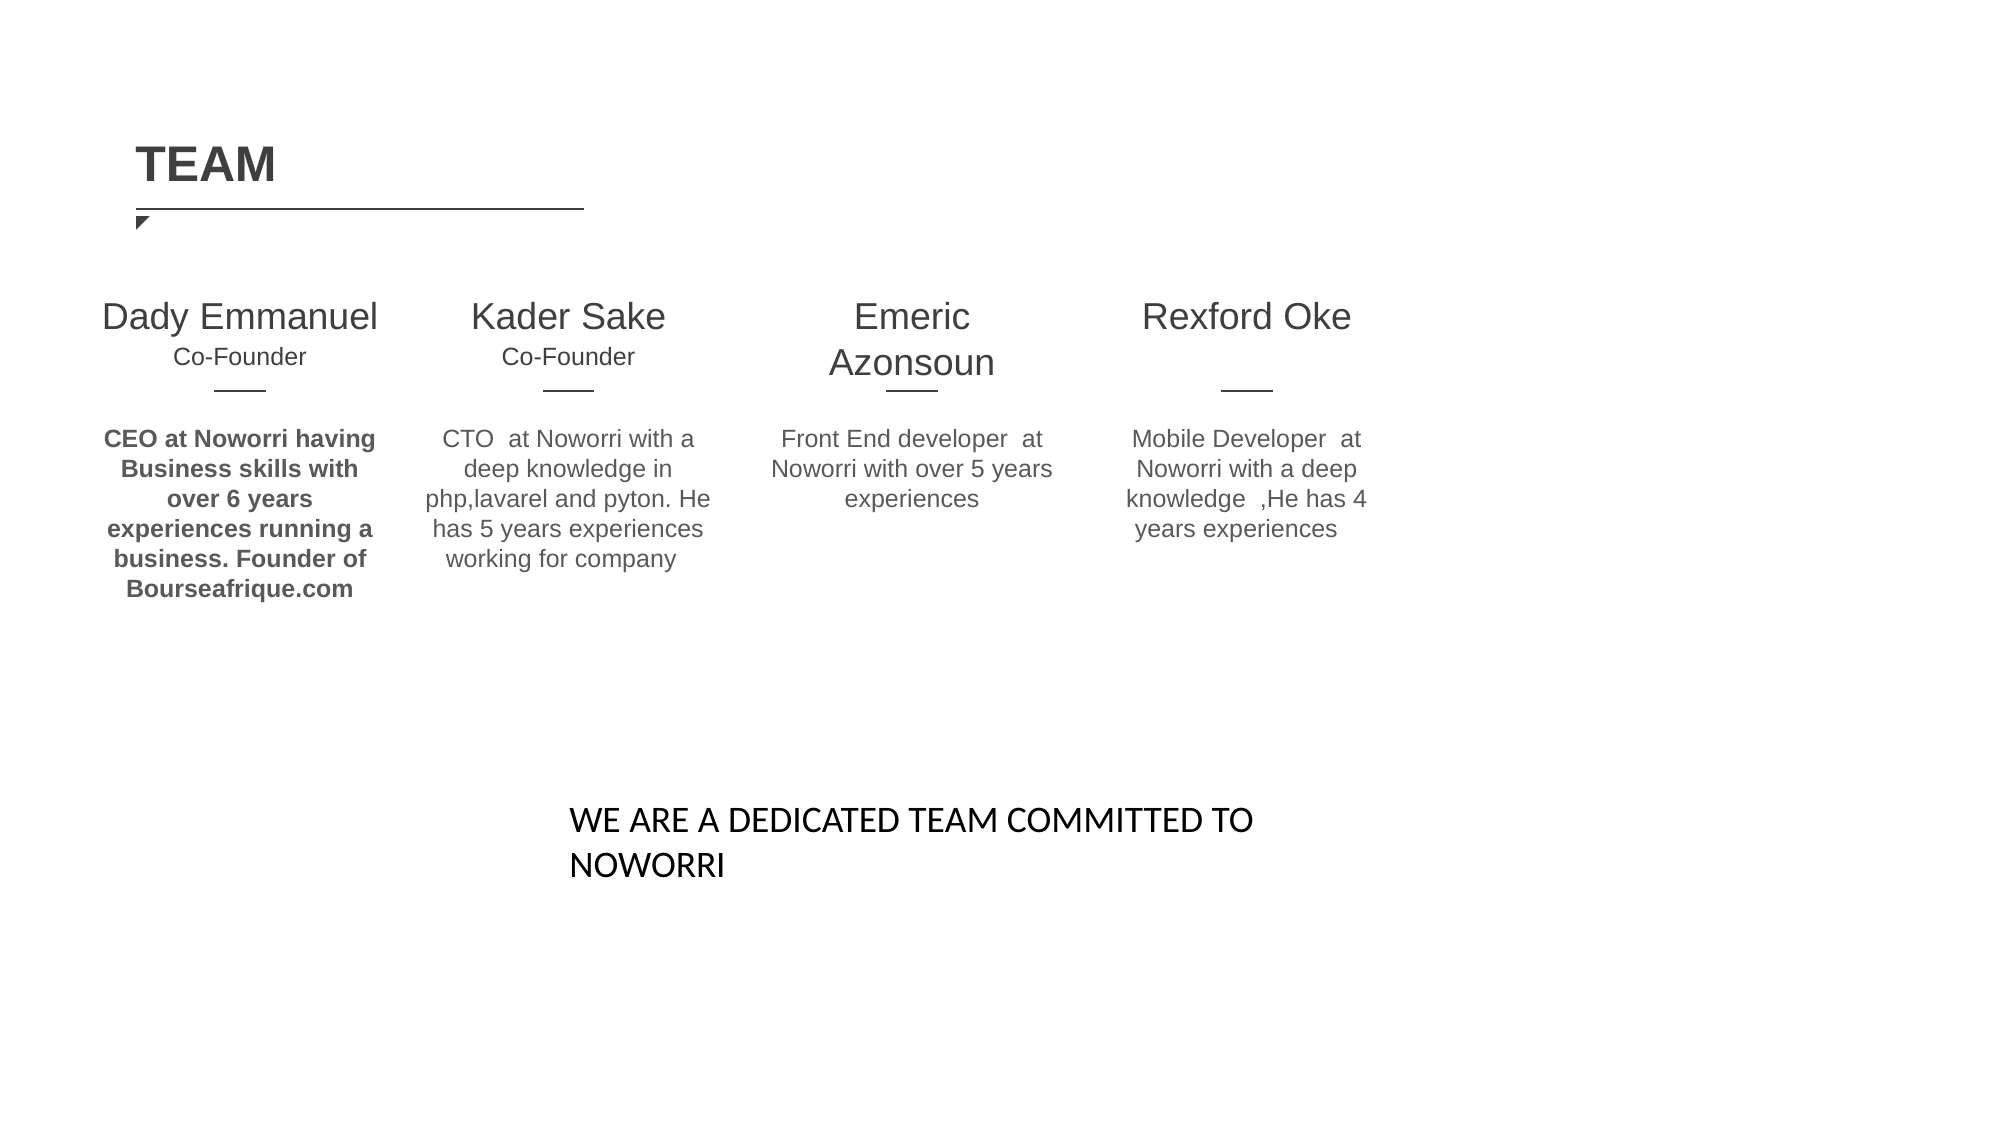

TEAM

Dady Emmanuel
Co-Founder
CEO at Noworri having Business skills with over 6 years experiences running a business. Founder of Bourseafrique.com
Kader Sake
Co-Founder
CTO  at Noworri with a deep knowledge in php,lavarel and pyton. He has 5 years experiences working for company
Emeric Azonsoun

Front End developer  at Noworri with over 5 years experiences
Rexford Oke

Mobile Developer  at Noworri with a deep knowledge  ,He has 4 years experiences
WE ARE A DEDICATED TEAM COMMITTED TO NOWORRI